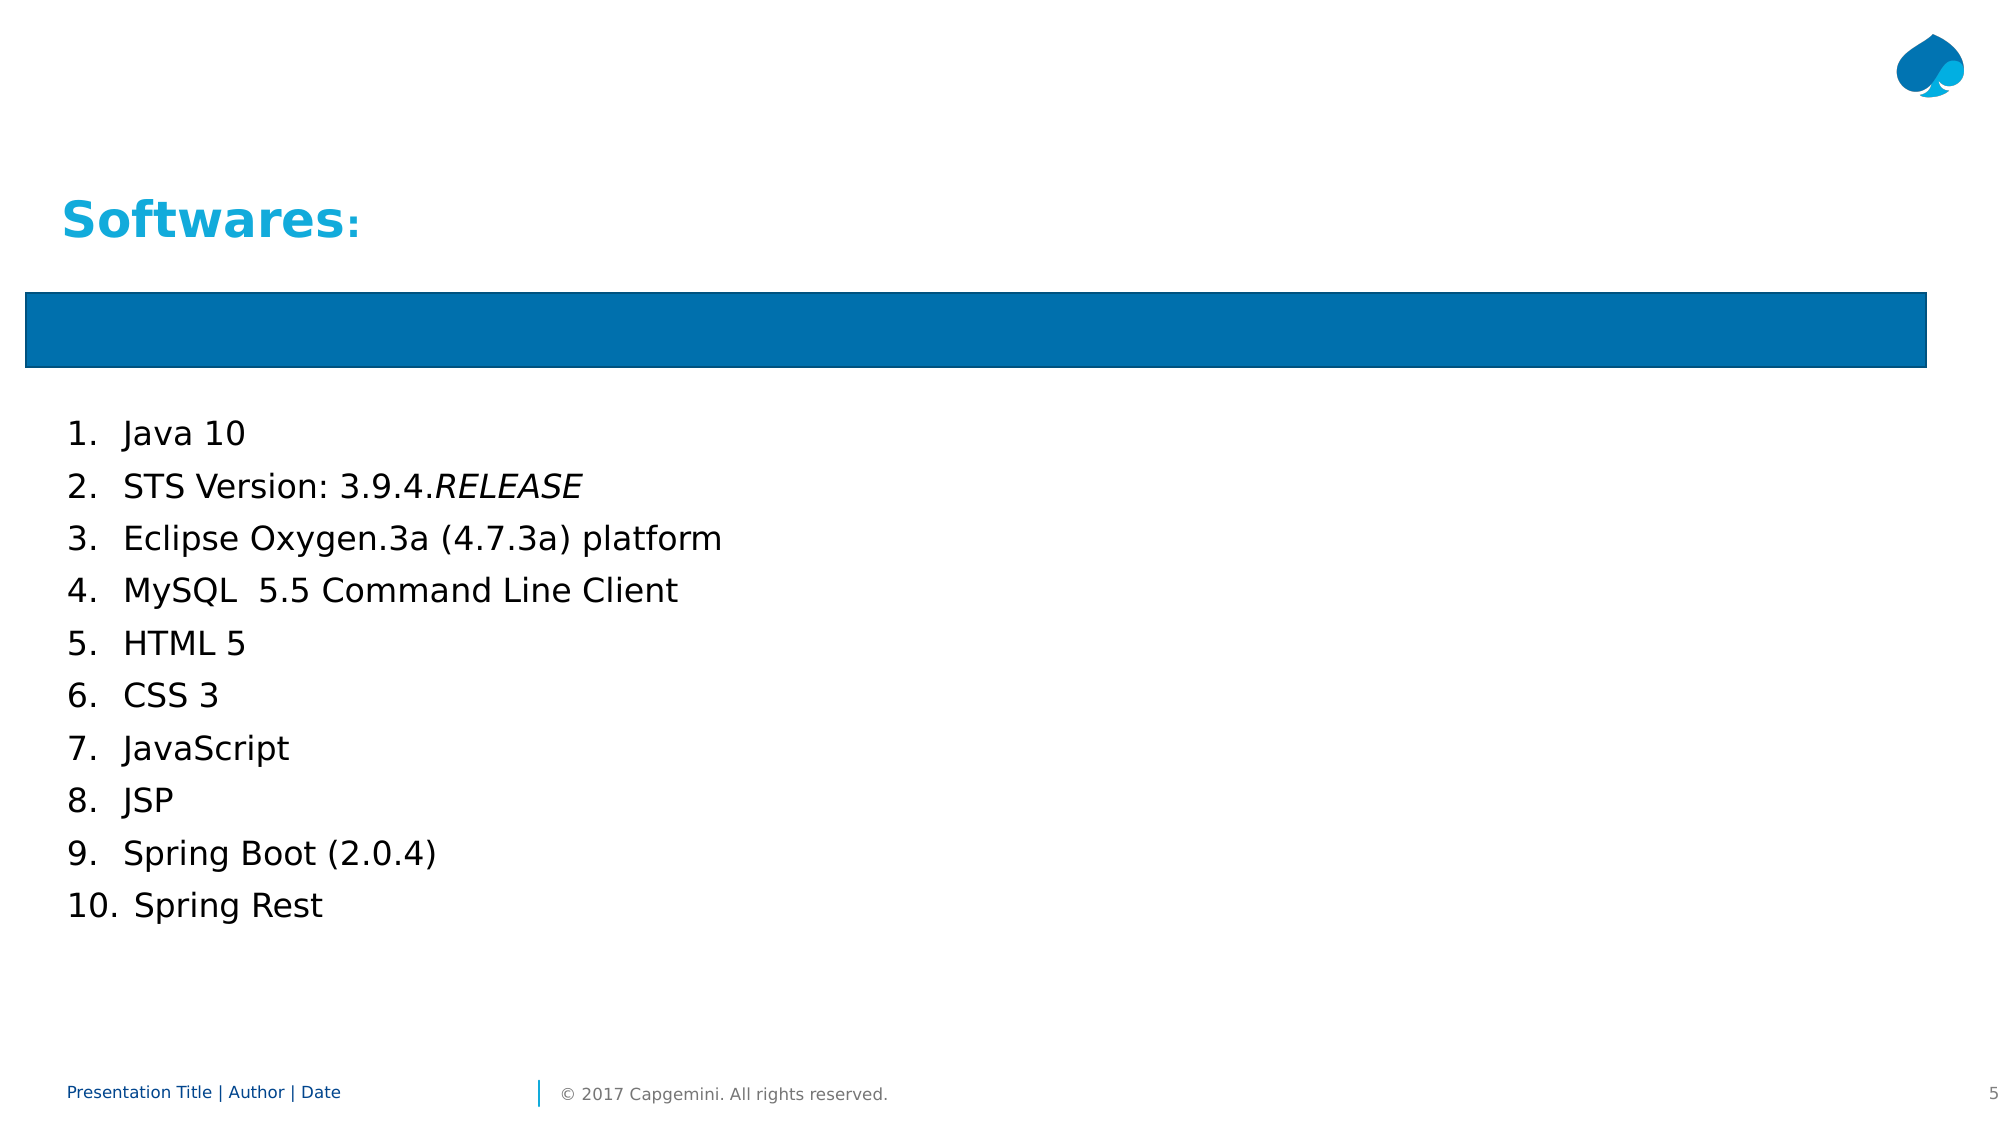

Softwares:

Java 10
STS Version: 3.9.4.RELEASE
Eclipse Oxygen.3a (4.7.3a) platform
MySQL  5.5 Command Line Client
HTML 5
CSS 3
JavaScript
JSP
Spring Boot (2.0.4)
 Spring Rest